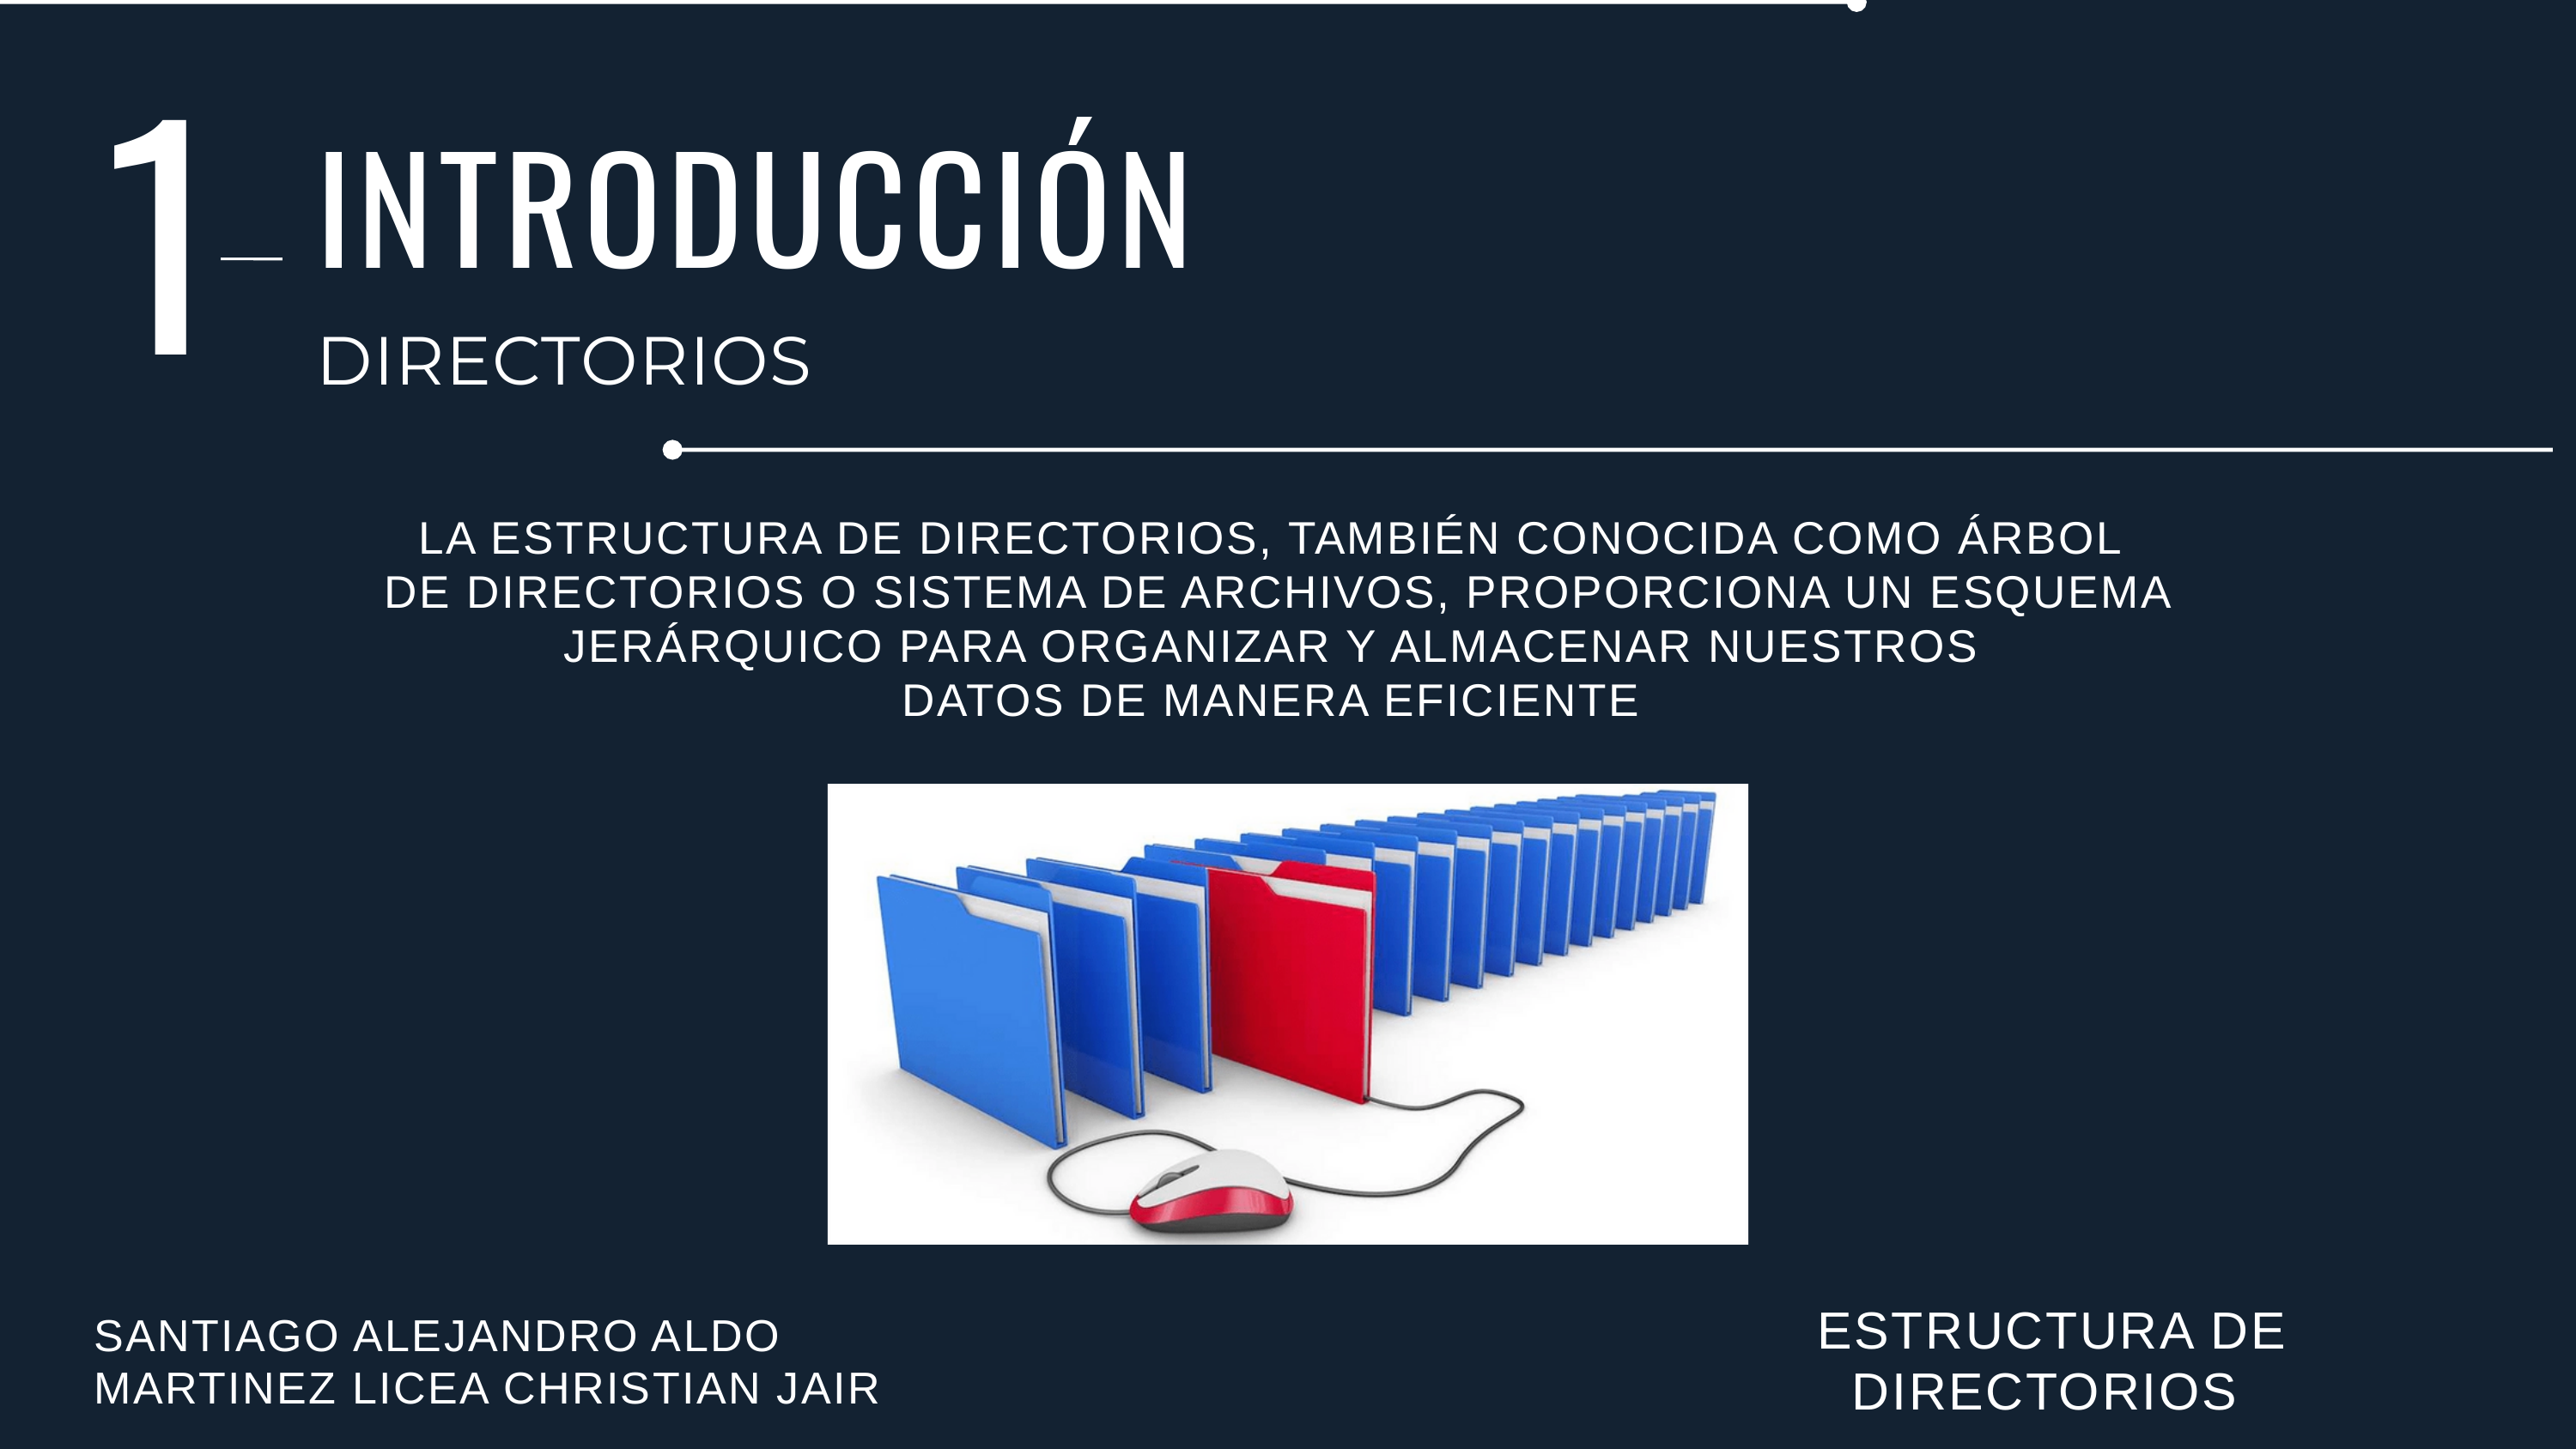

1
INTRODUCCIÓN

DIRECTORIOS

LA ESTRUCTURA DE DIRECTORIOS, TAMBIÉN CONOCIDA COMO ÁRBOL
 DE DIRECTORIOS O SISTEMA DE ARCHIVOS, PROPORCIONA UN ESQUEMA
 JERÁRQUICO PARA ORGANIZAR Y ALMACENAR NUESTROS
DATOS DE MANERA EFICIENTE

ESTRUCTURA DE DIRECTORIOS
SANTIAGO ALEJANDRO ALDO
MARTINEZ LICEA CHRISTIAN JAIR